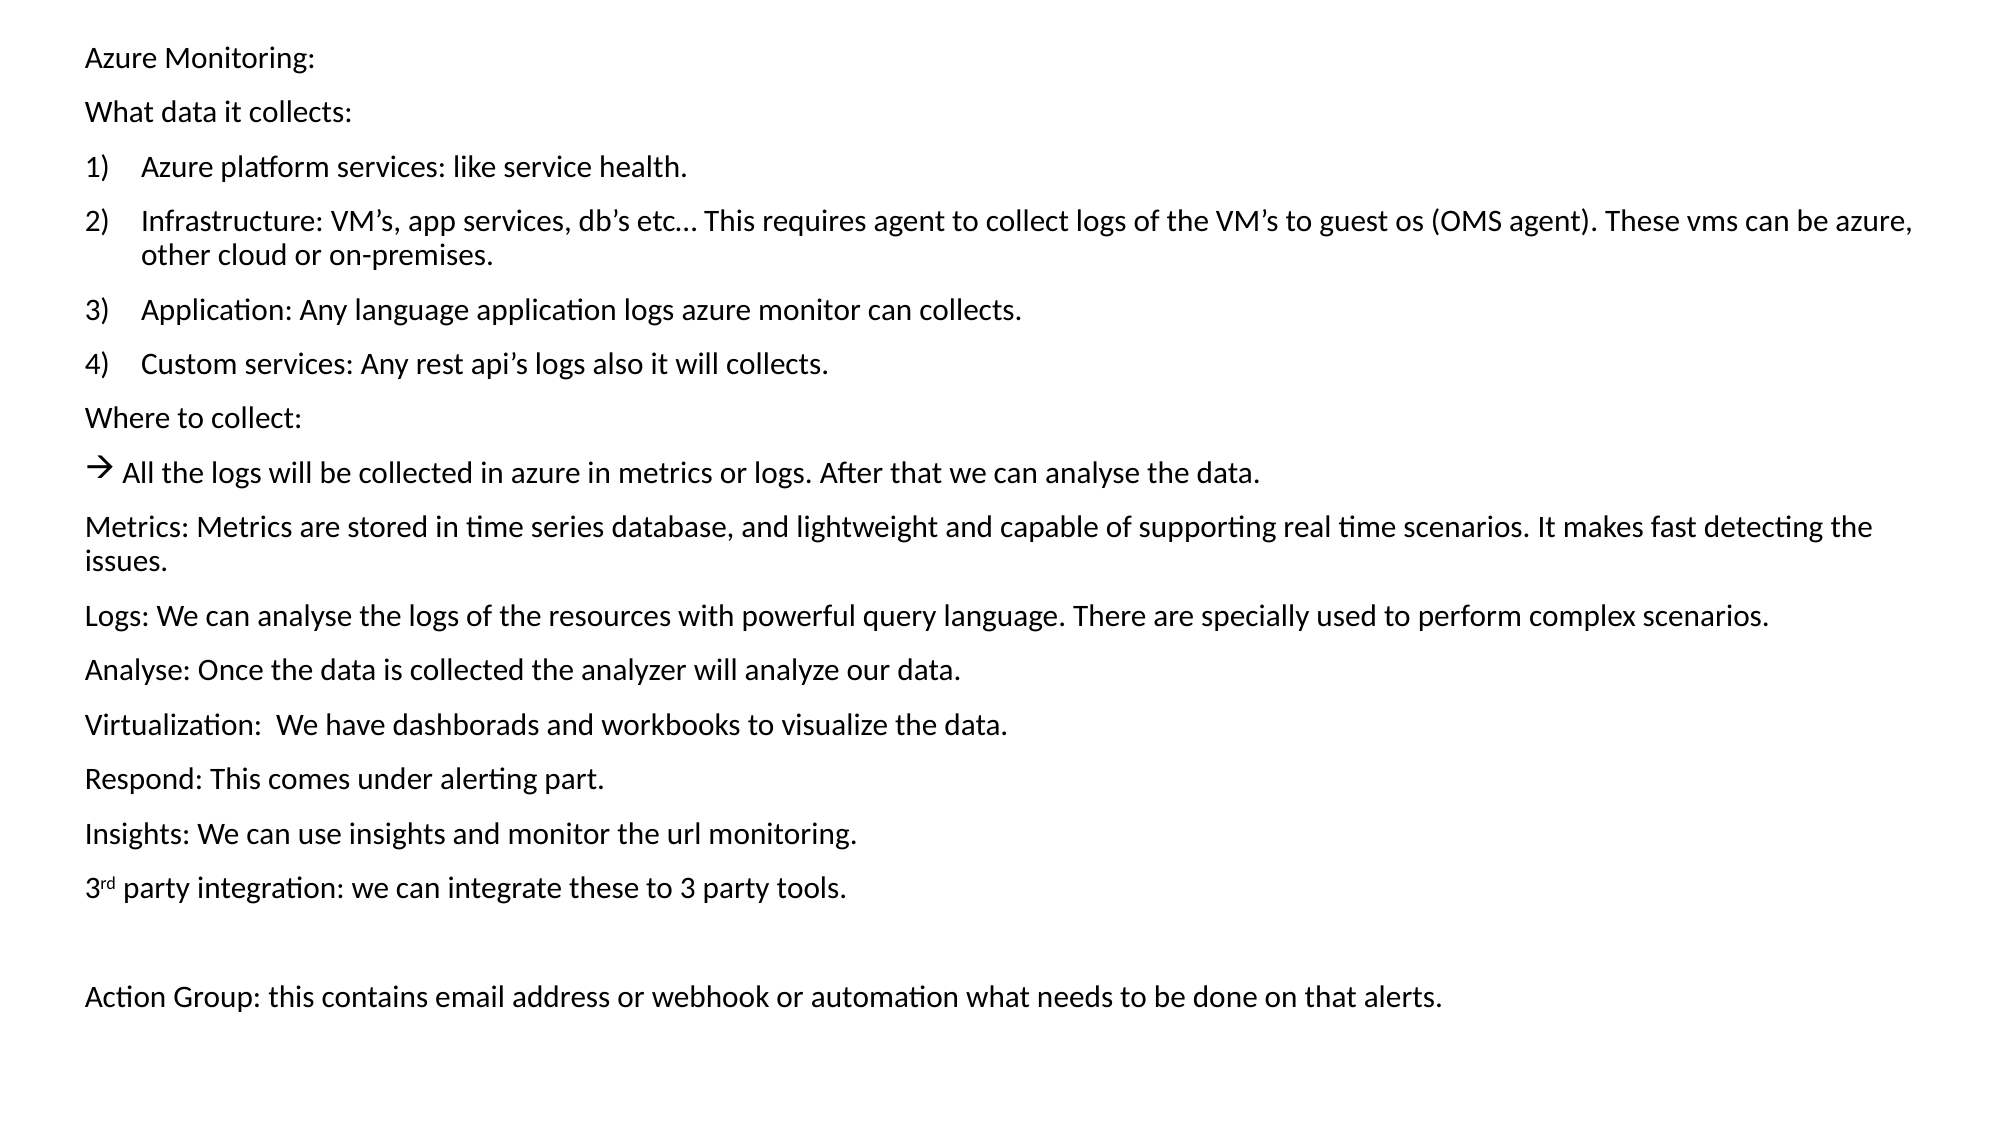

Azure Monitoring:
What data it collects:
Azure platform services: like service health.
Infrastructure: VM’s, app services, db’s etc… This requires agent to collect logs of the VM’s to guest os (OMS agent). These vms can be azure, other cloud or on-premises.
Application: Any language application logs azure monitor can collects.
Custom services: Any rest api’s logs also it will collects.
Where to collect:
All the logs will be collected in azure in metrics or logs. After that we can analyse the data.
Metrics: Metrics are stored in time series database, and lightweight and capable of supporting real time scenarios. It makes fast detecting the issues.
Logs: We can analyse the logs of the resources with powerful query language. There are specially used to perform complex scenarios.
Analyse: Once the data is collected the analyzer will analyze our data.
Virtualization:  We have dashborads and workbooks to visualize the data.
Respond: This comes under alerting part.
Insights: We can use insights and monitor the url monitoring.
3rd party integration: we can integrate these to 3 party tools.

Action Group: this contains email address or webhook or automation what needs to be done on that alerts.